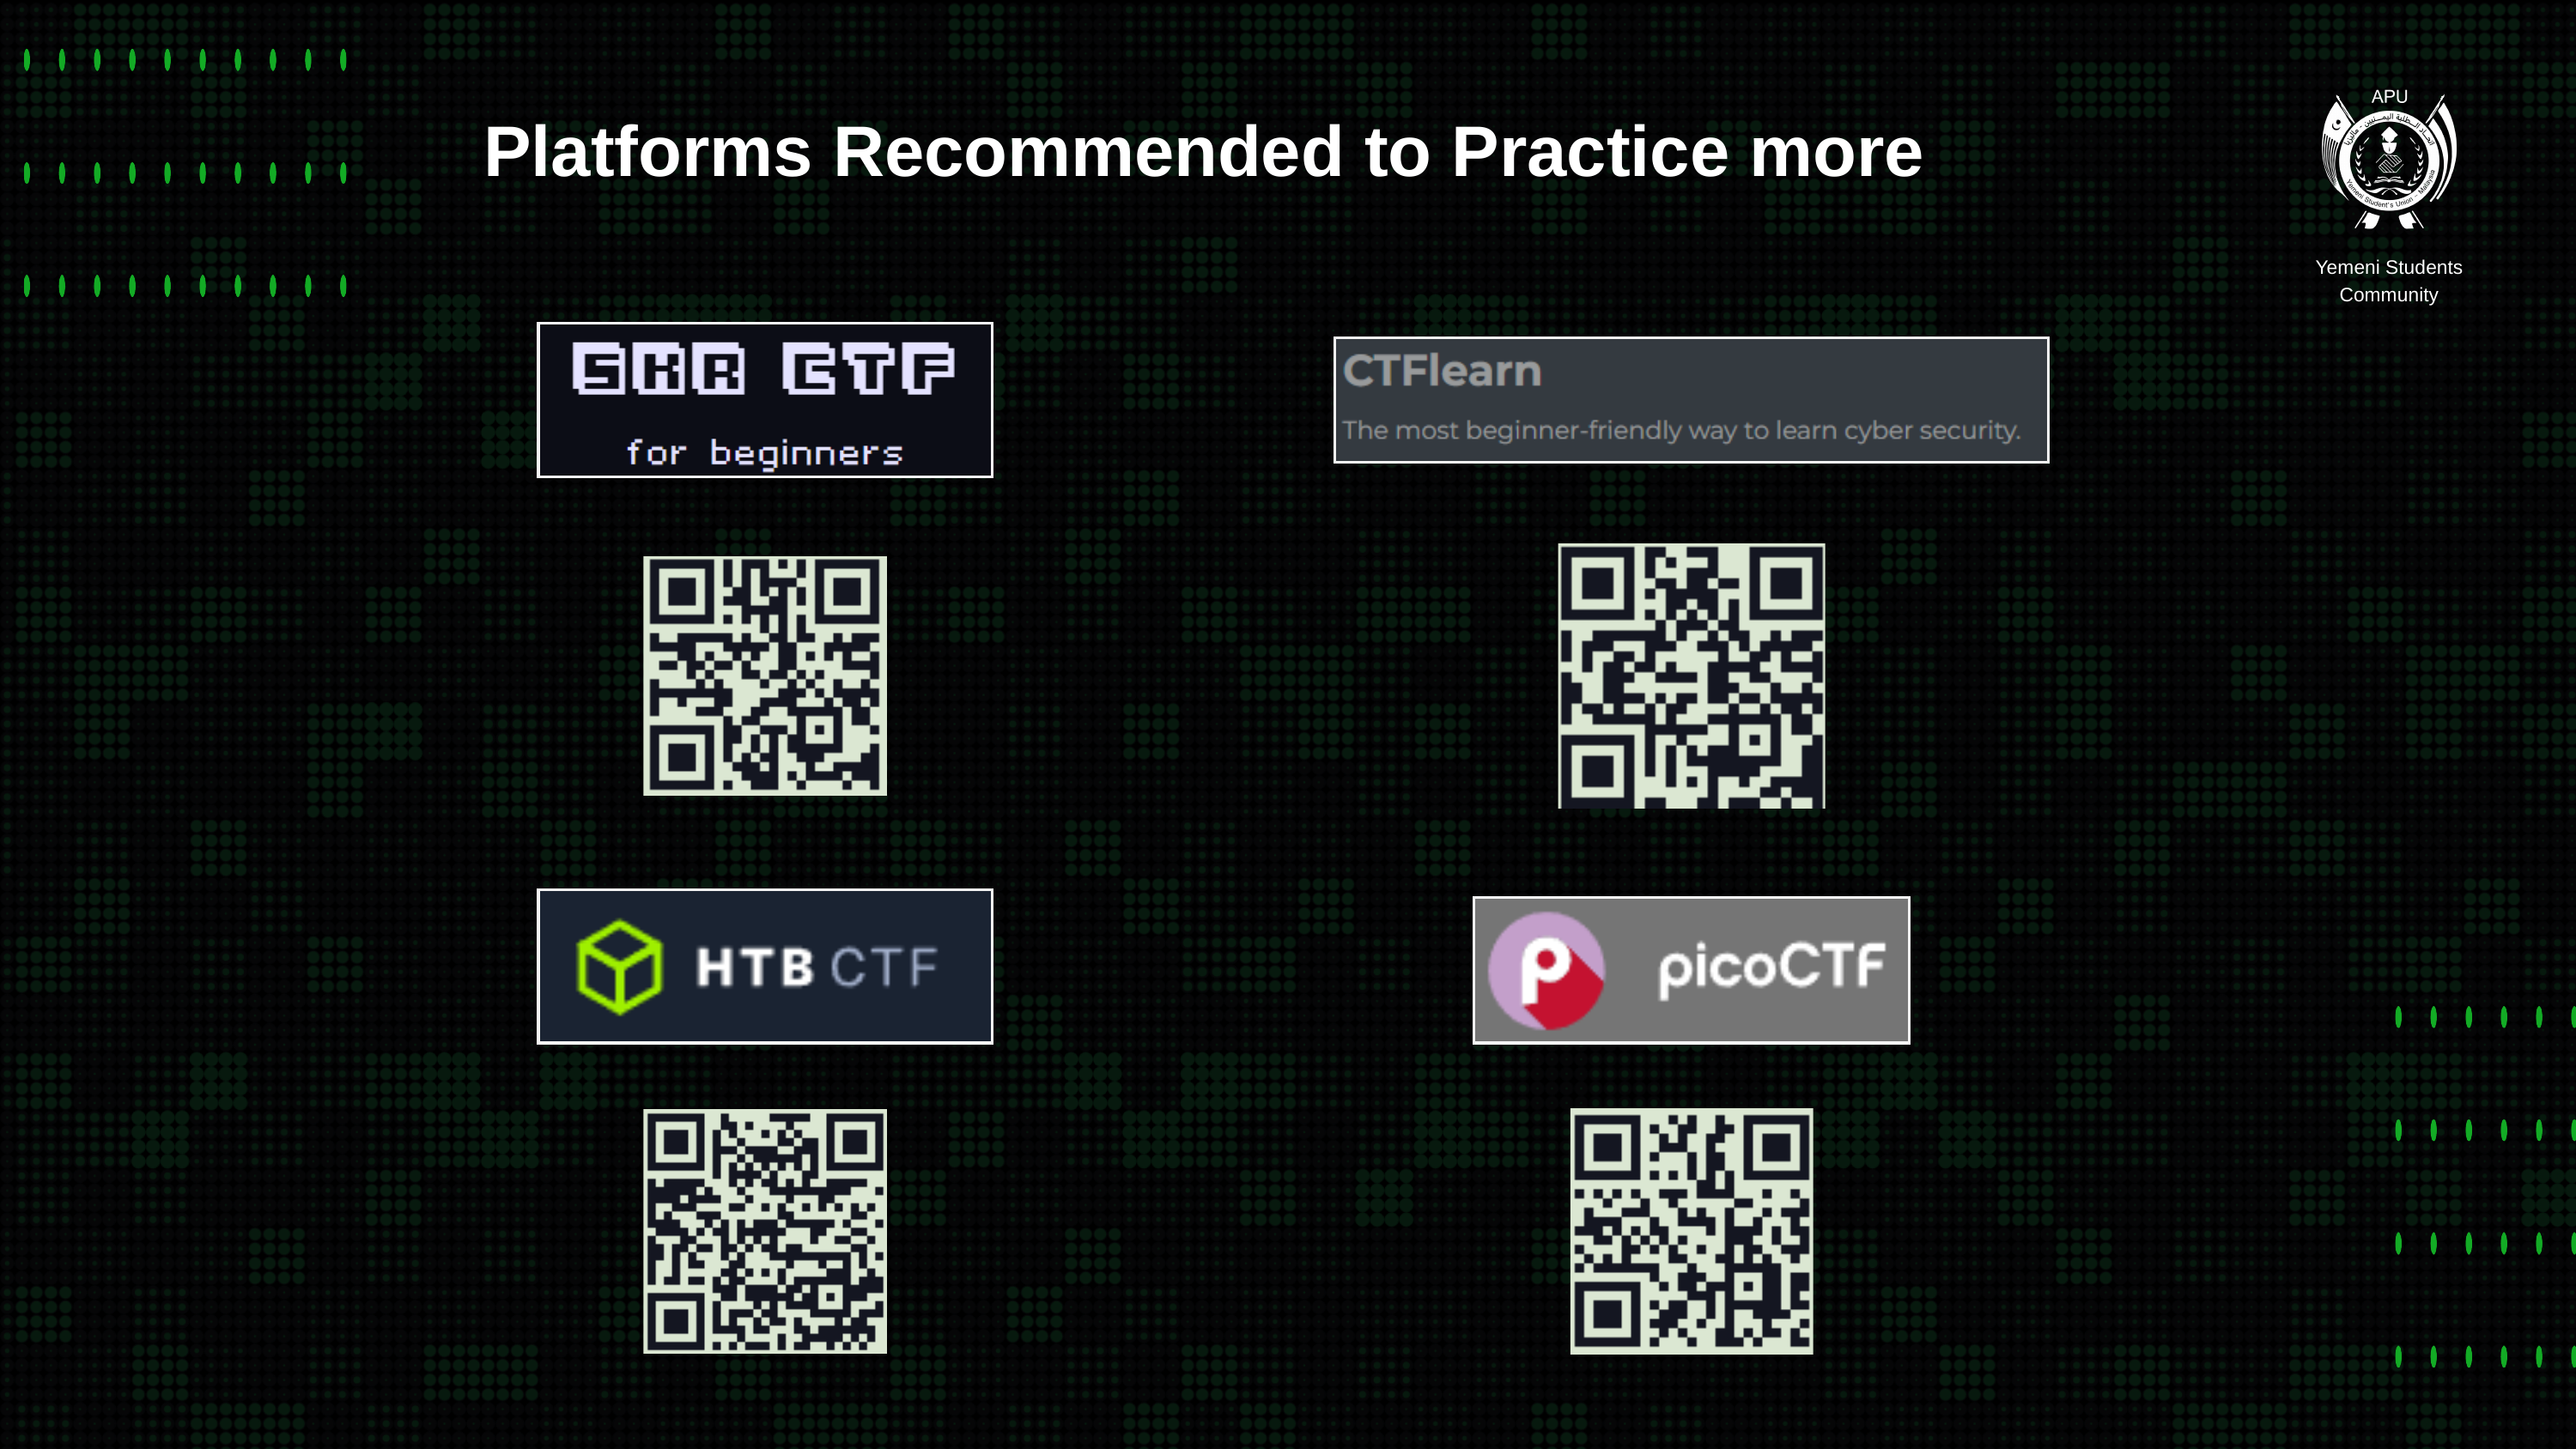

Yemeni Students Community
Platforms Recommended to Practice more